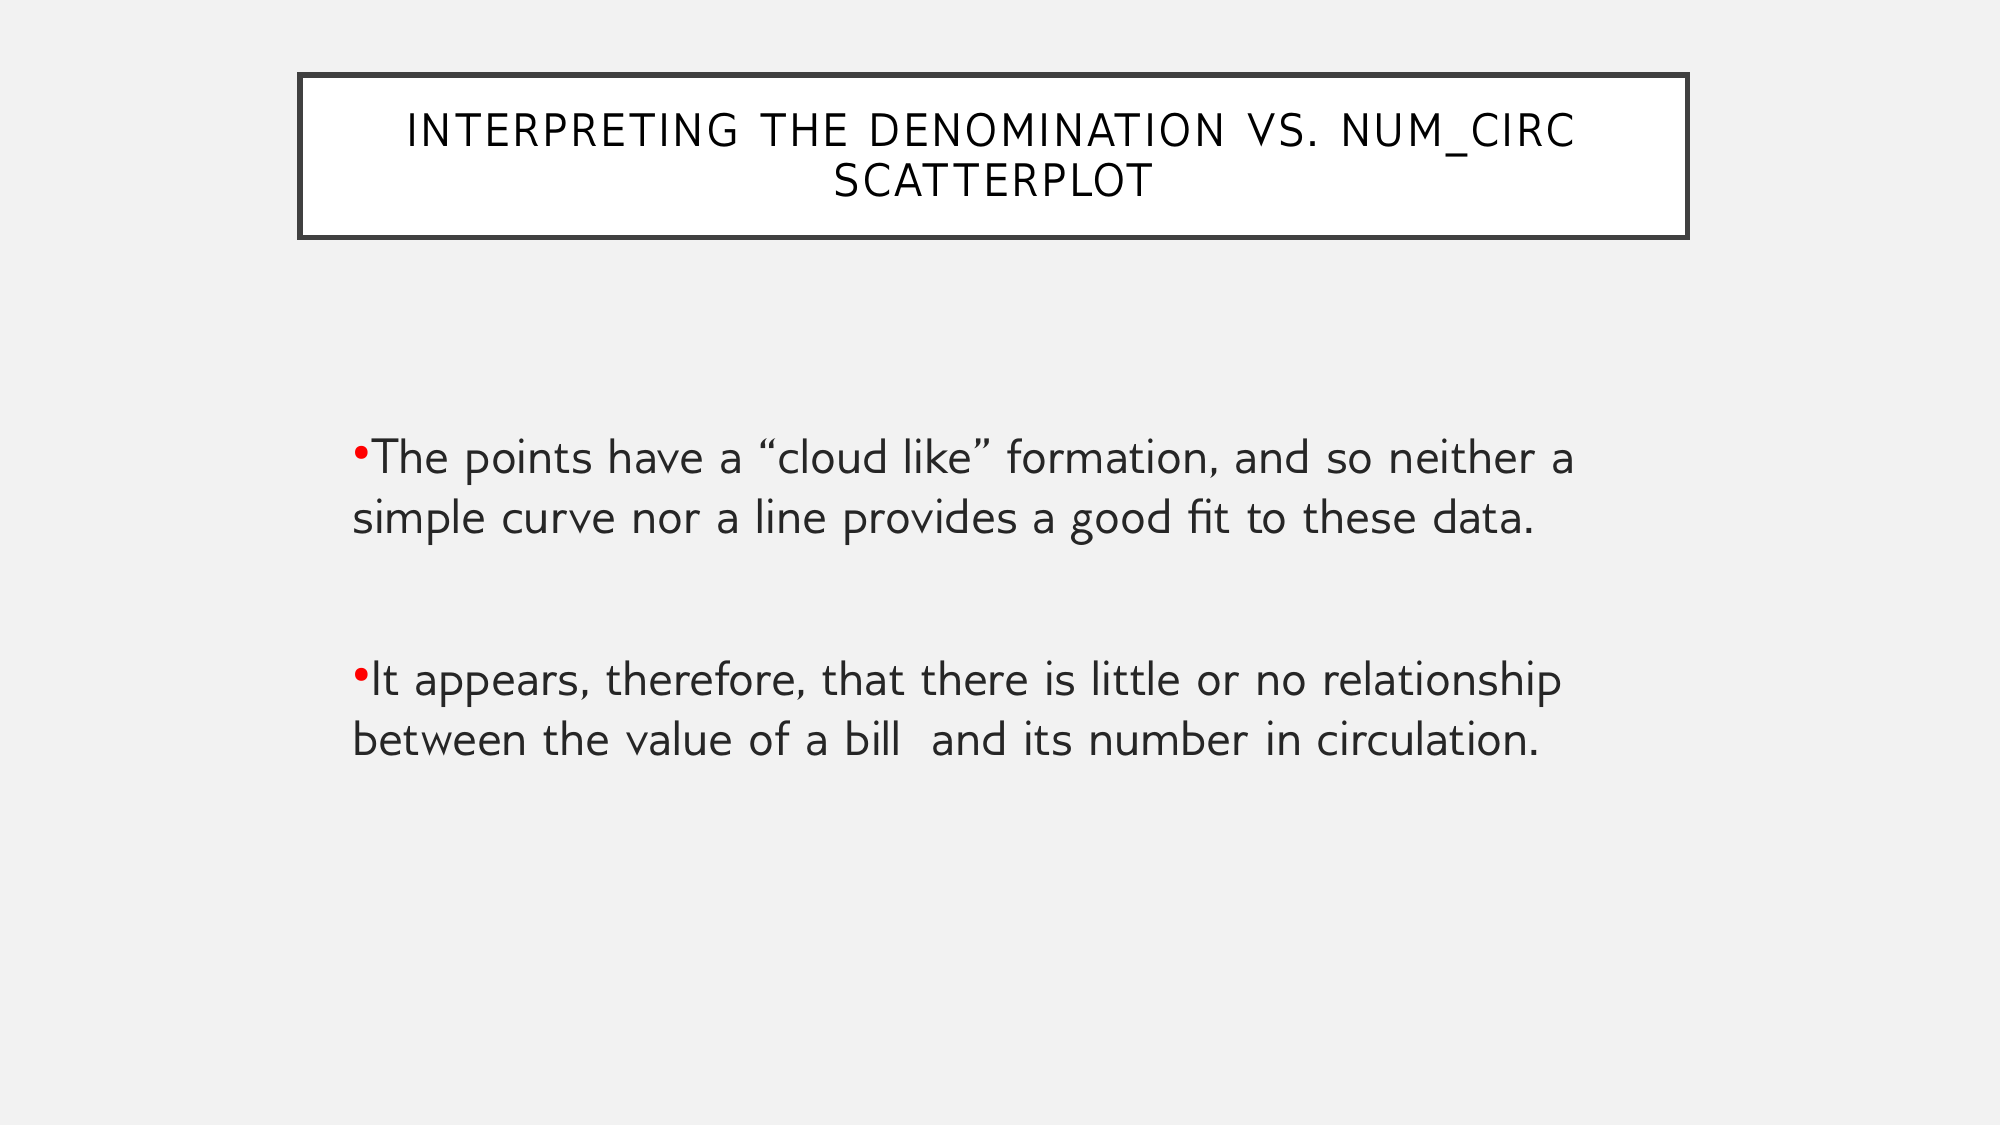

Interpreting the denomination vs. num_circ scatterplot

The points have a “cloud like” formation, and so neither a simple curve nor a line provides a good fit to these data.

It appears, therefore, that there is little or no relationship between the value of a bill  and its number in circulation.